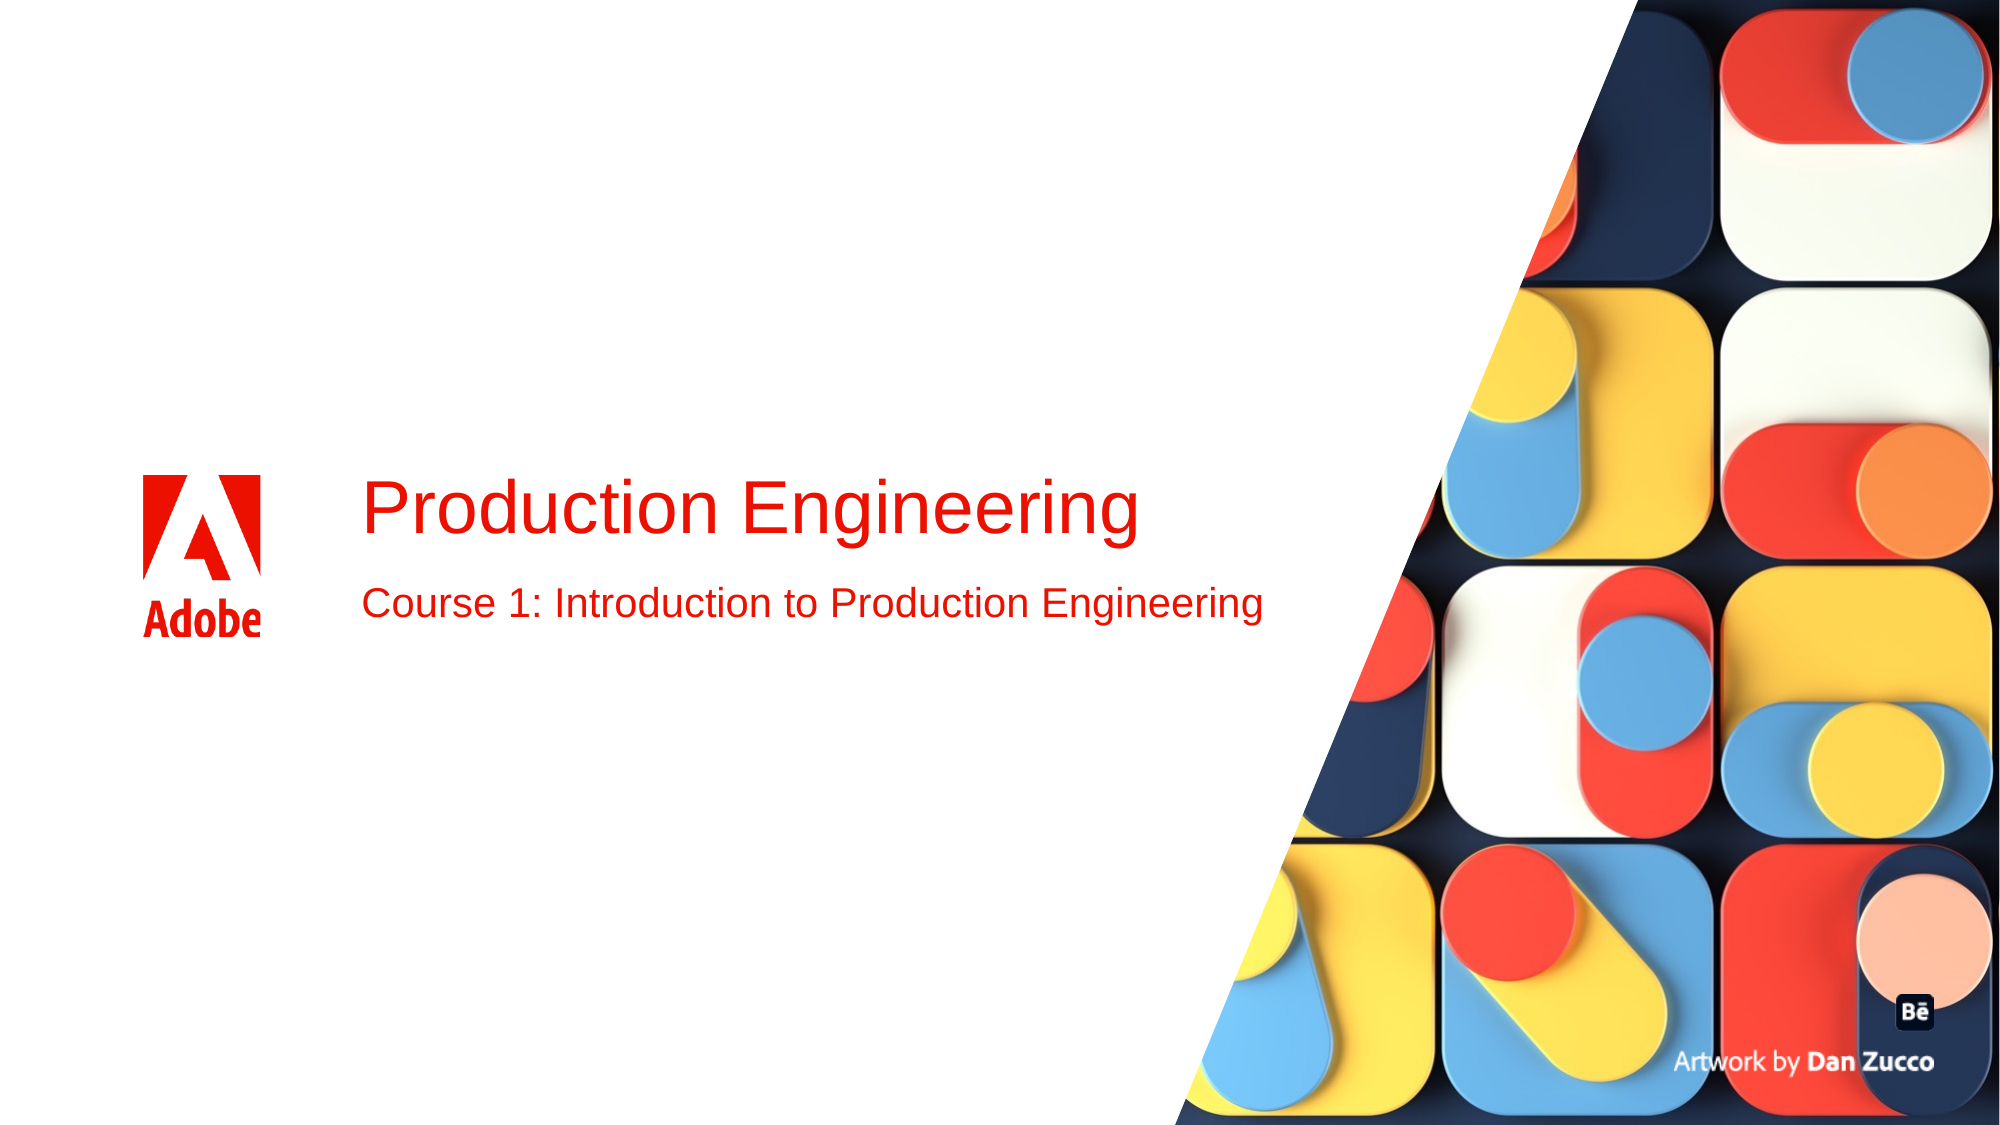

# Production Engineering
Course 1: Introduction to Production Engineering